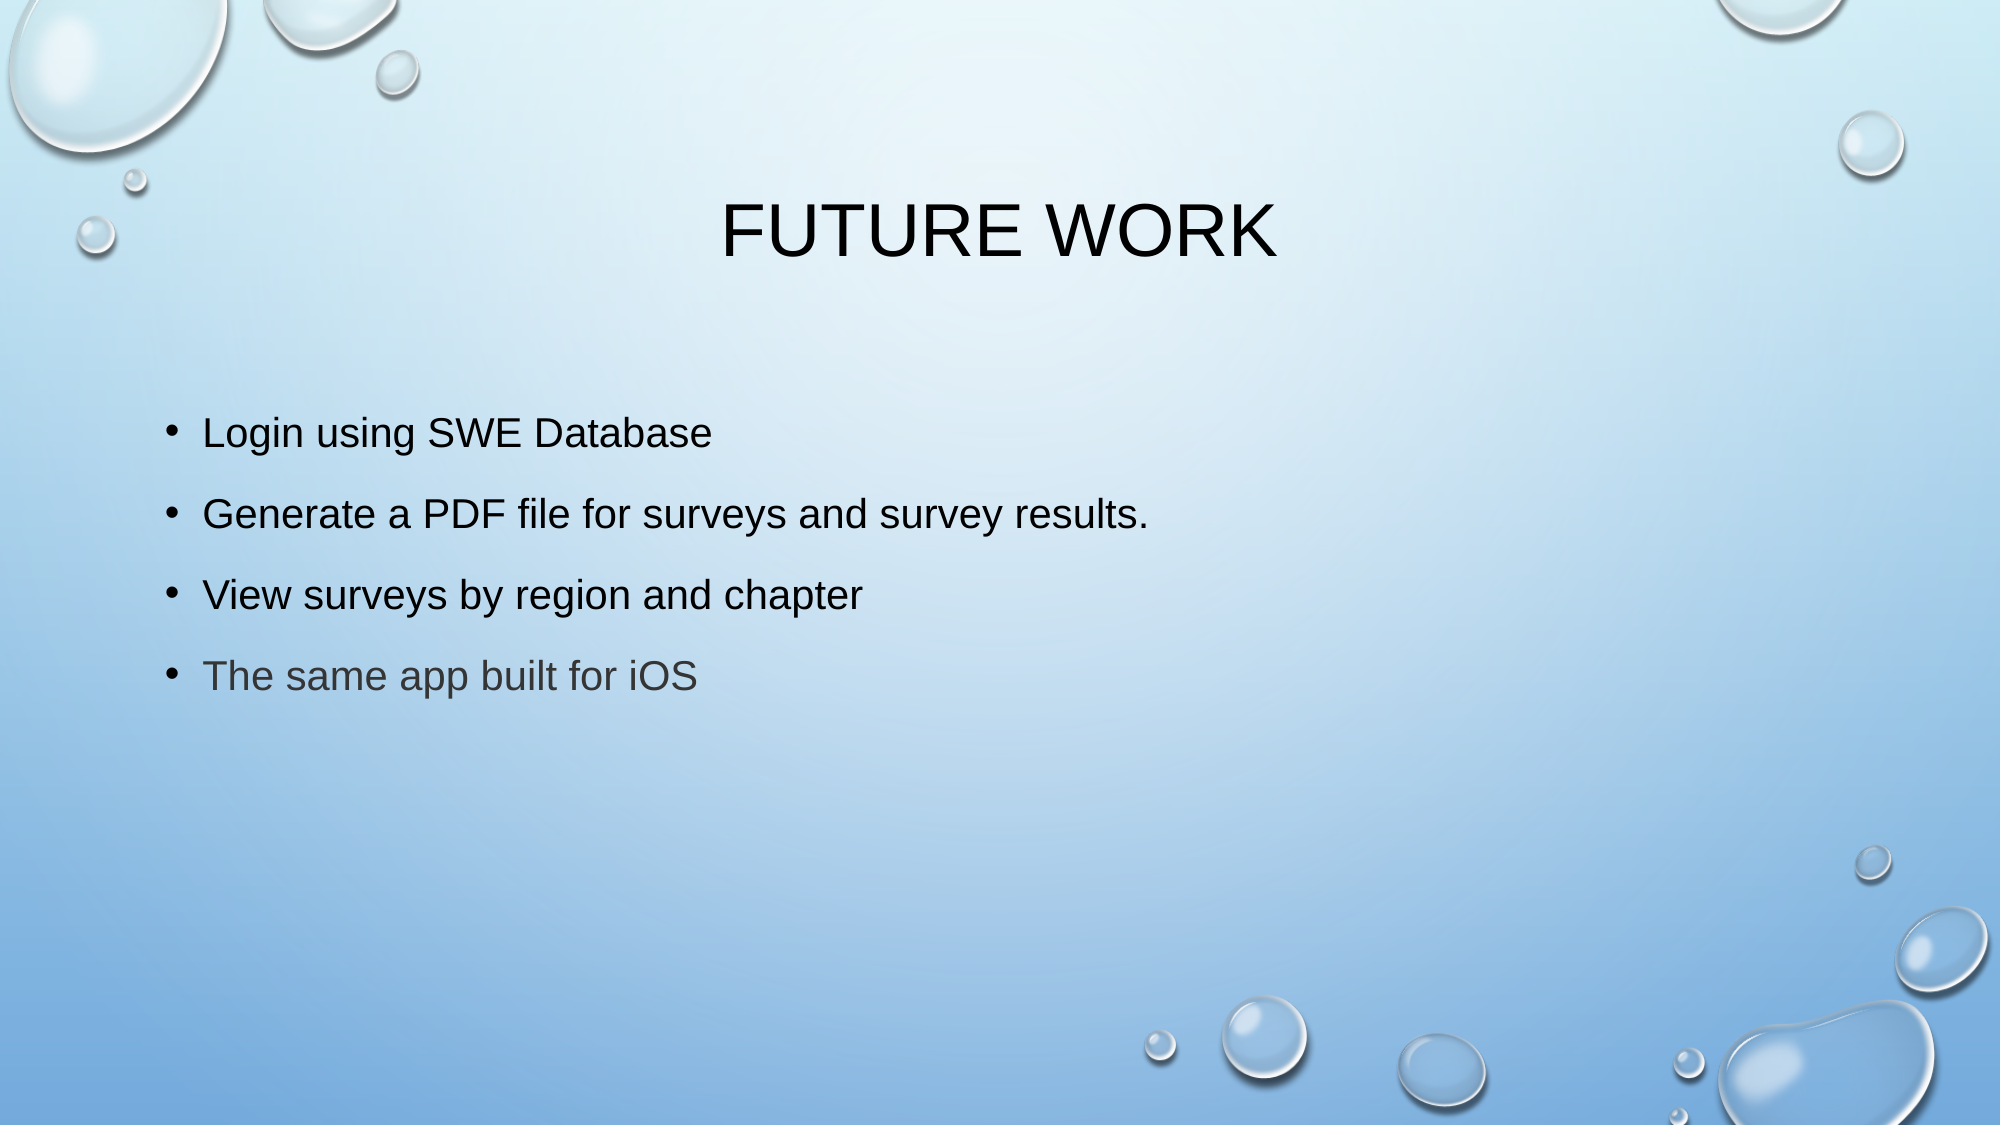

# Future Work
Login using SWE Database
Generate a PDF file for surveys and survey results.
View surveys by region and chapter
The same app built for iOS